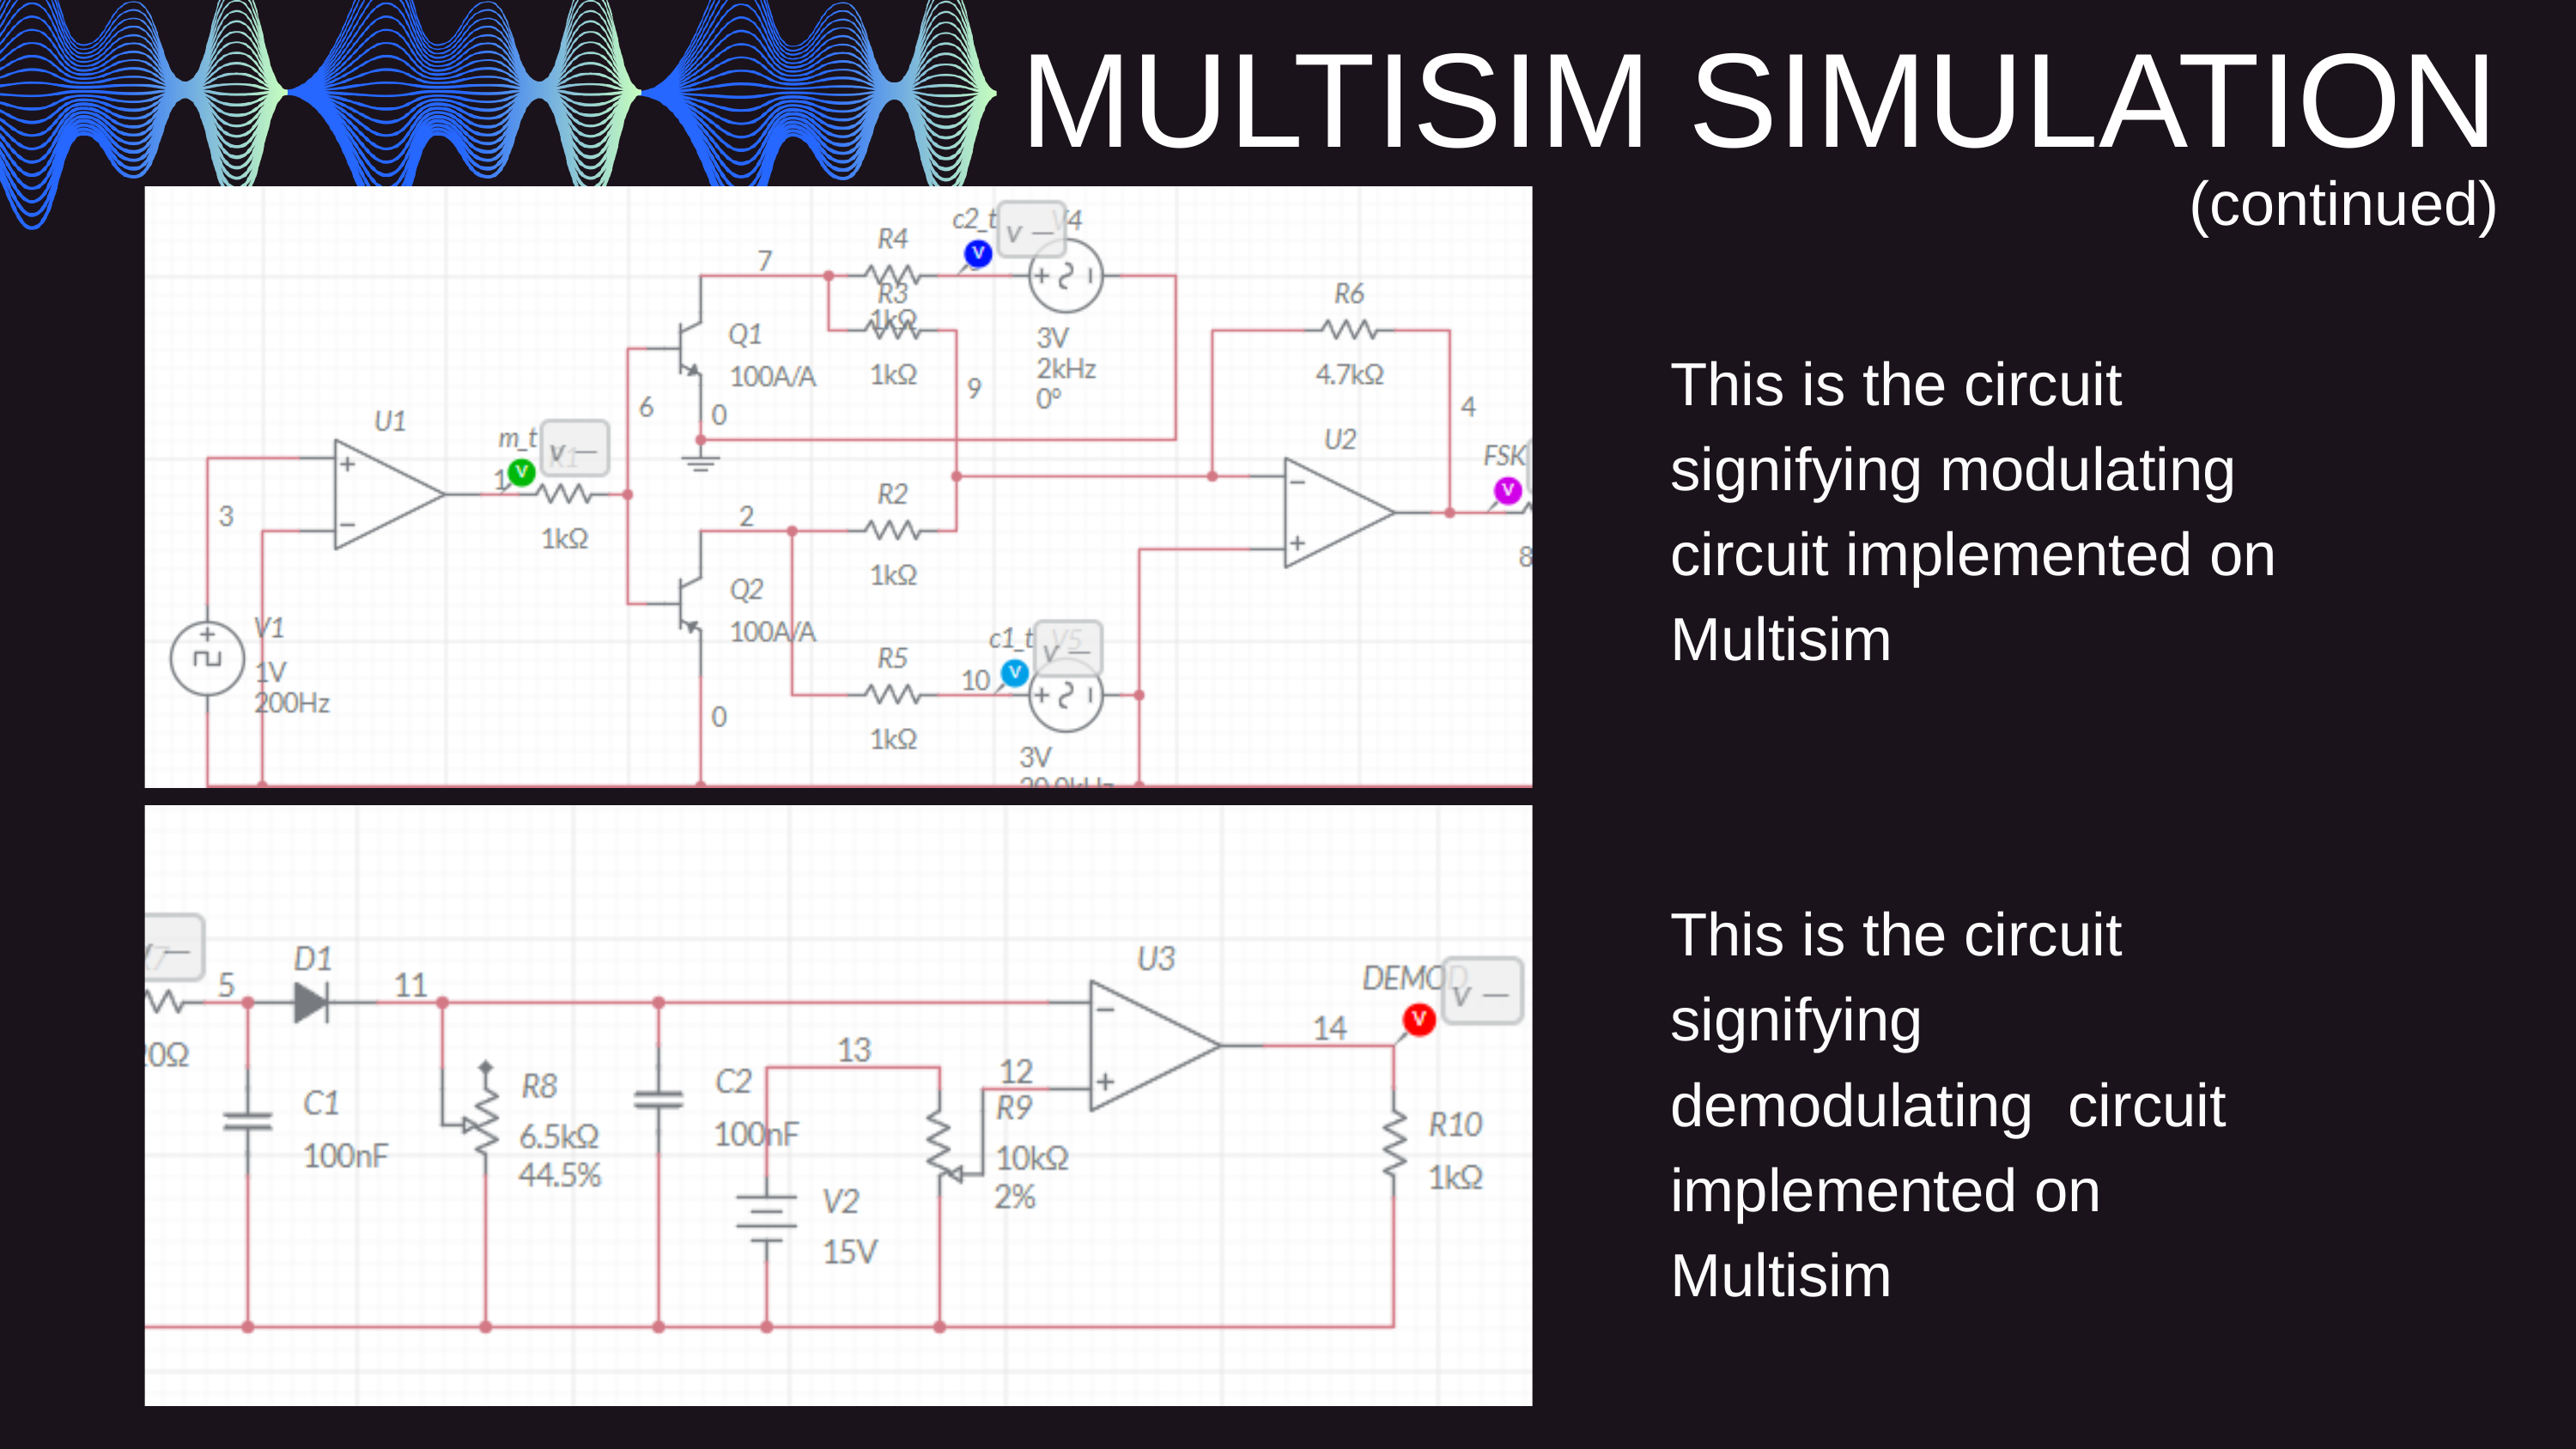

MULTISIM SIMULATION
(continued)

This is the circuit signifying modulating  circuit implemented on Multisim

This is the circuit signifying demodulating  circuit implemented on Multisim